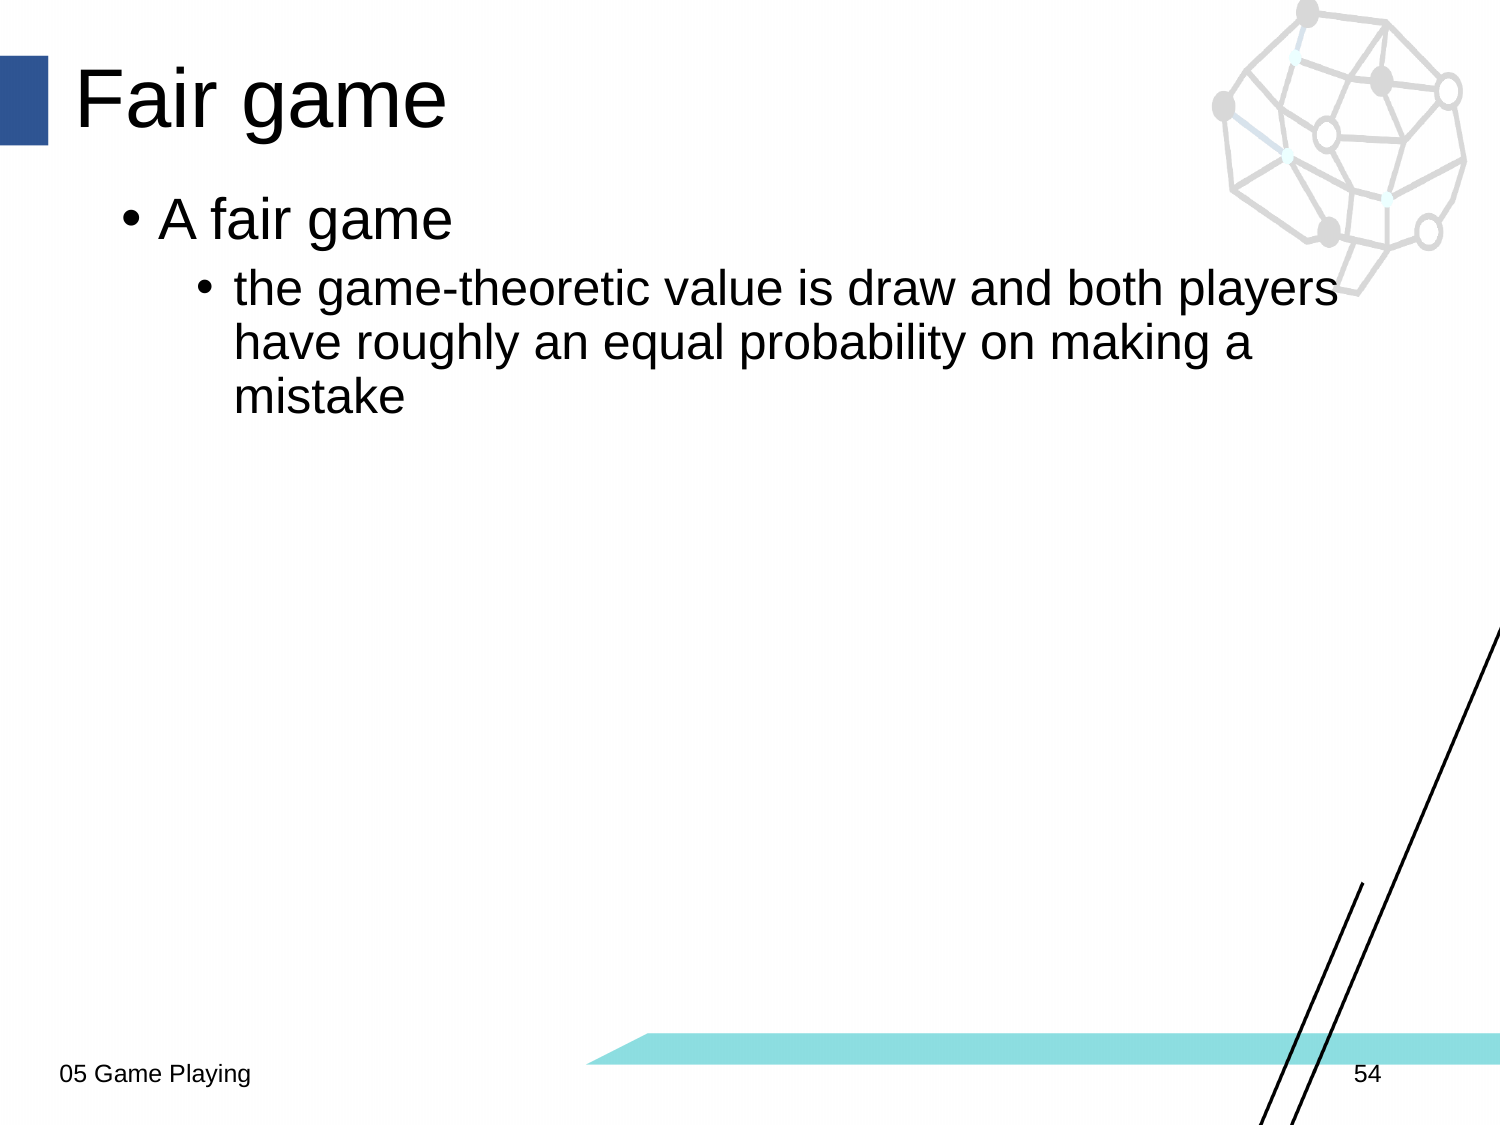

# Fair game
A fair game
the game-theoretic value is draw and both players have roughly an equal probability on making a mistake
05 Game Playing
54